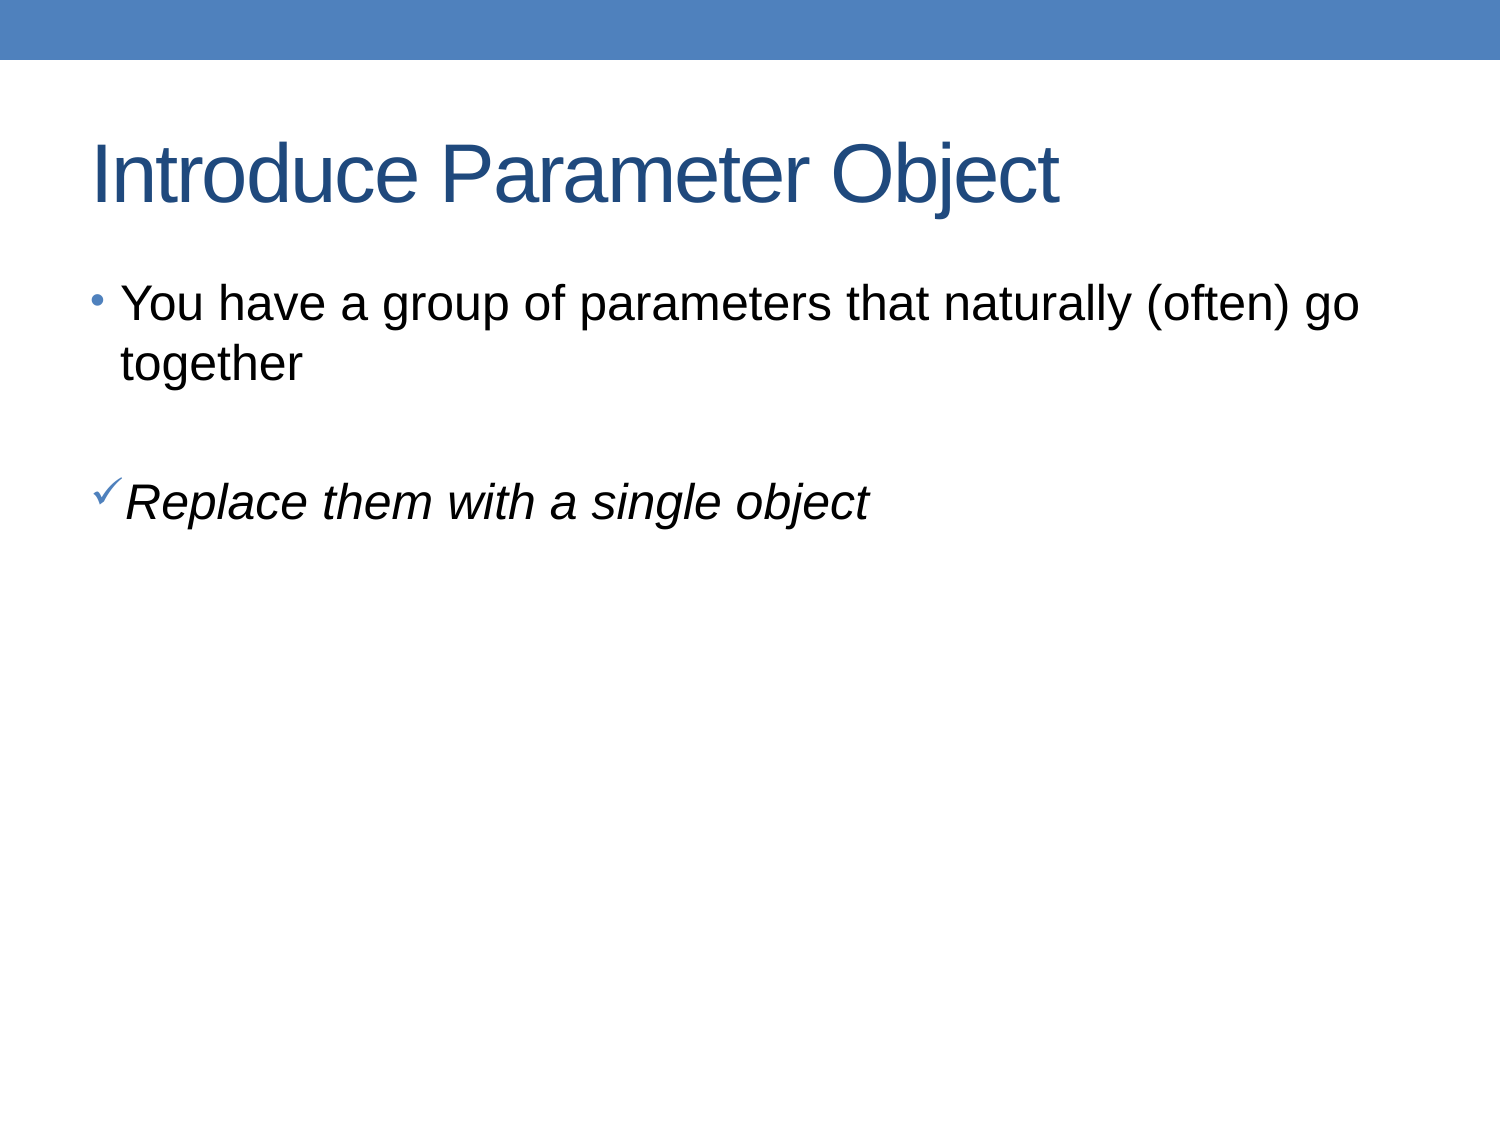

28
# Introduce Parameter Object
You have a group of parameters that naturally (often) go together

Replace them with a single object